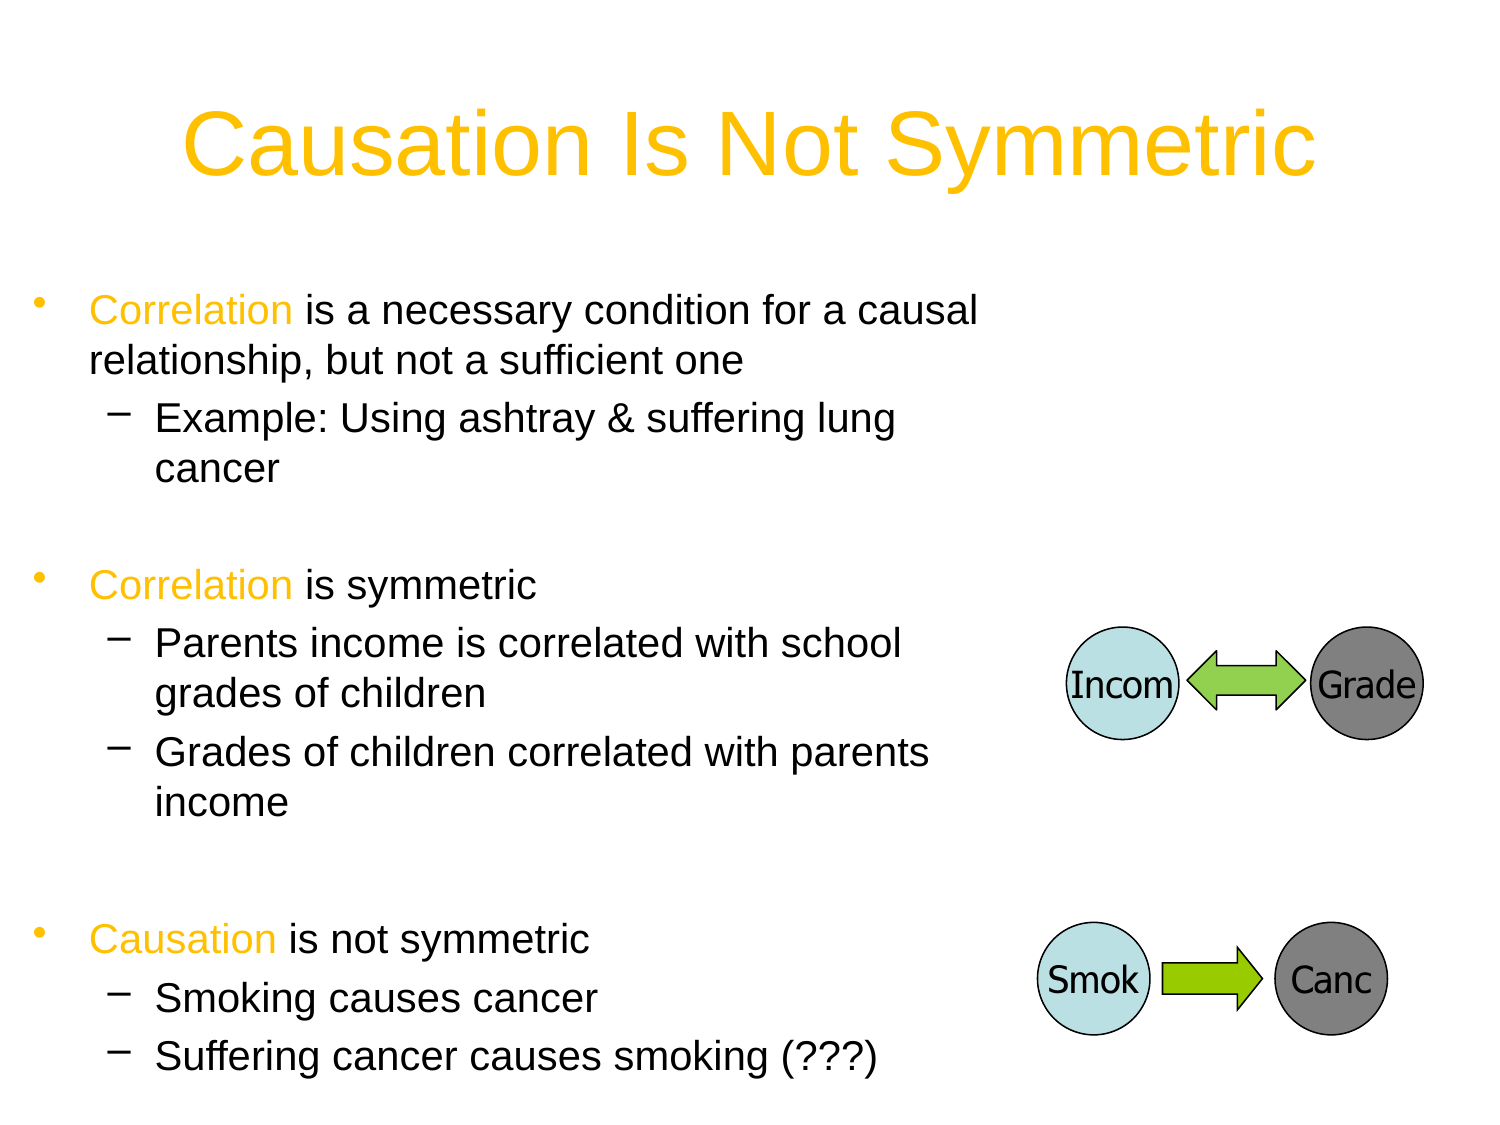

# Causation Is Not Symmetric
Correlation is a necessary condition for a causal relationship, but not a sufficient one
Example: Using ashtray & suffering lung cancer

Correlation is symmetric
Parents income is correlated with school grades of children
Grades of children correlated with parents income

Causation is not symmetric
Smoking causes cancer
Suffering cancer causes smoking (???)
Incom
Grade

Smok
Canc